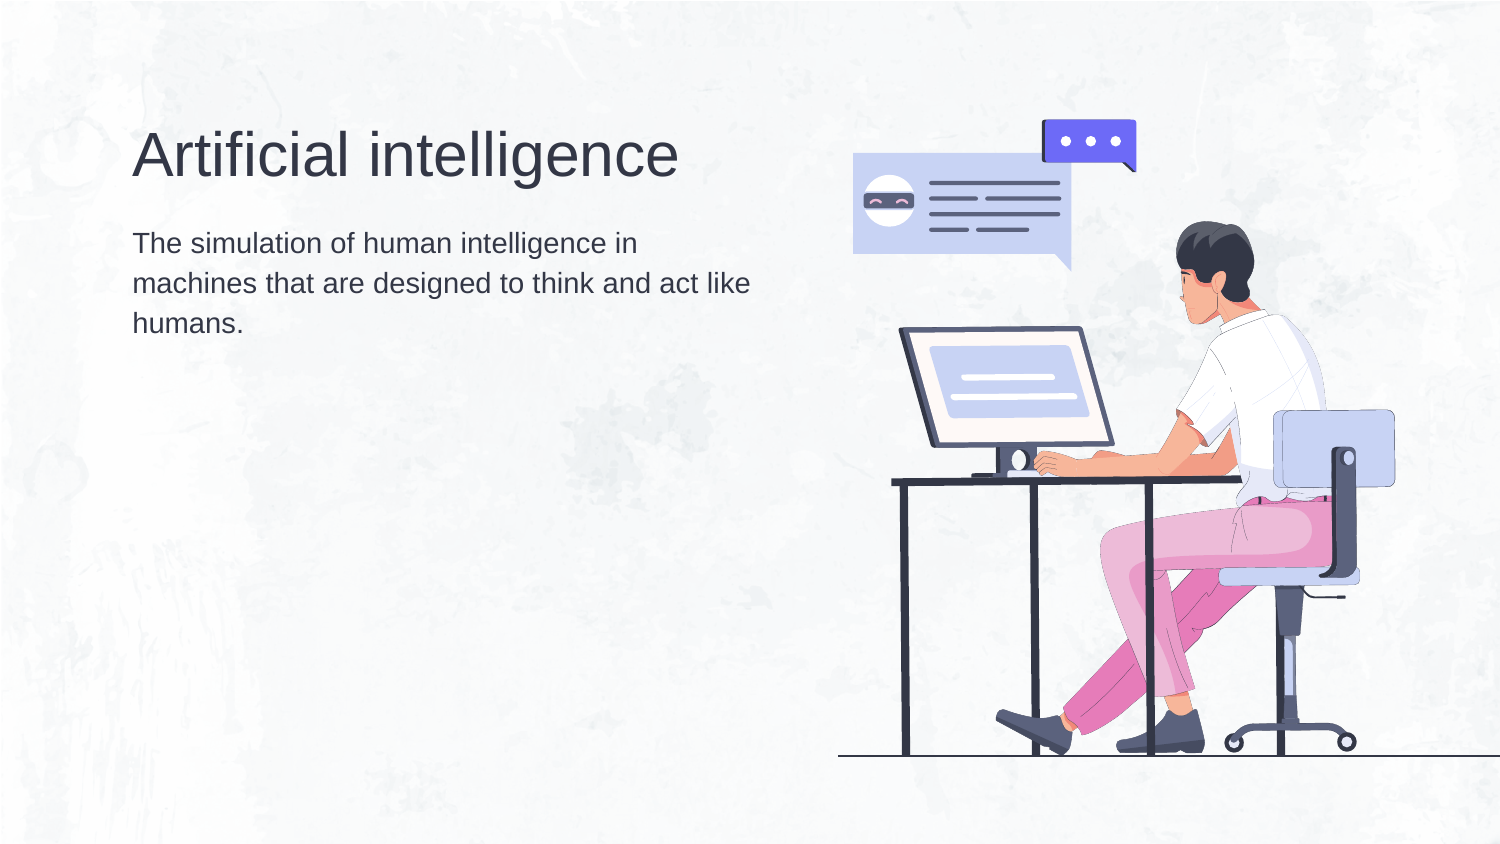

# Artificial intelligence

The simulation of human intelligence in machines that are designed to think and act like humans.